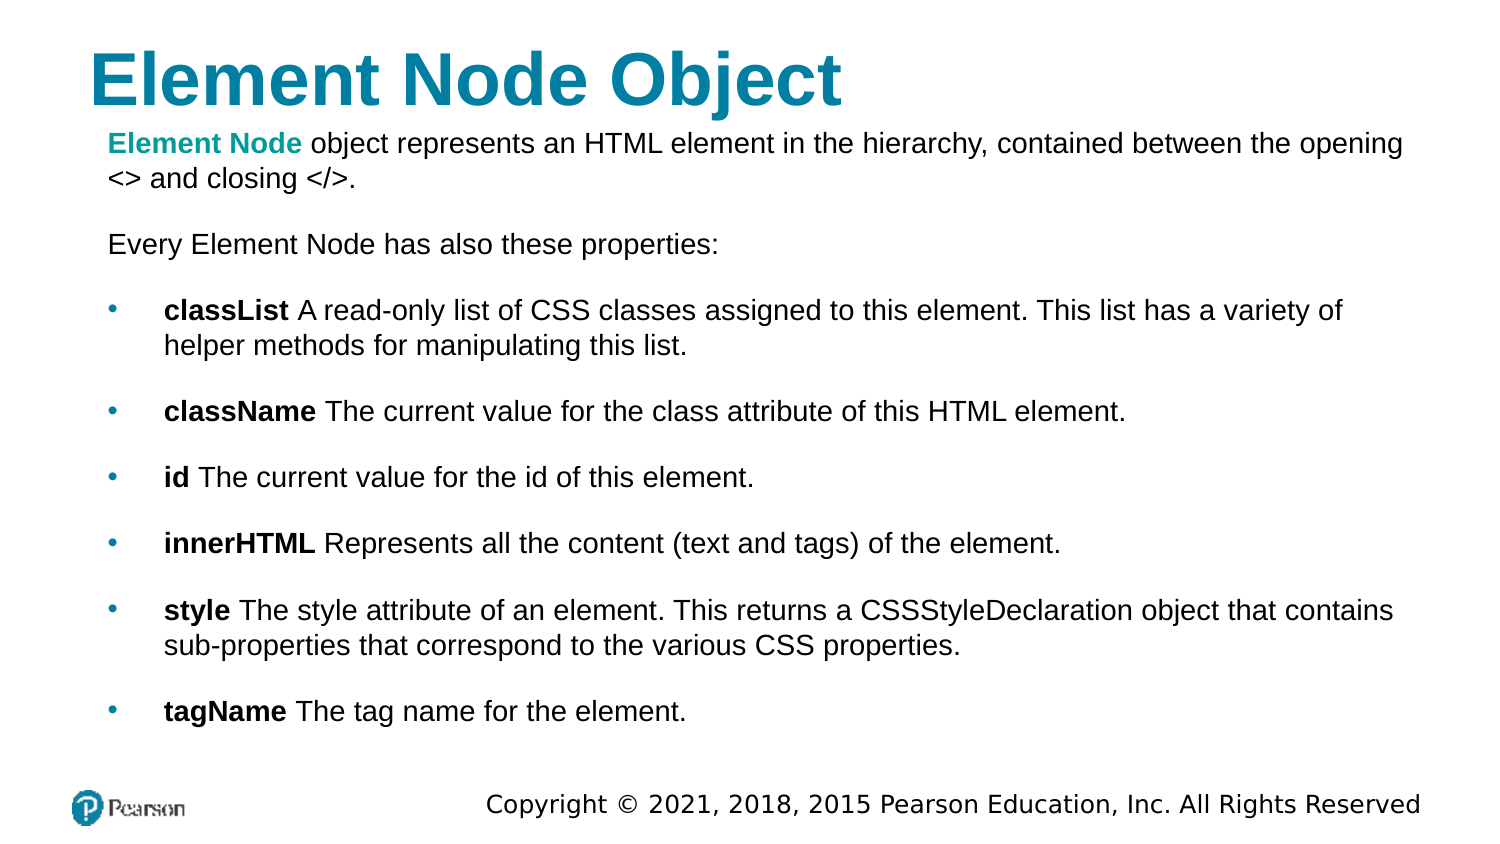

# Element Node Object
Element Node object represents an HTML element in the hierarchy, contained between the opening <> and closing </>.
Every Element Node has also these properties:
classList A read-only list of CSS classes assigned to this element. This list has a variety of helper methods for manipulating this list.
className The current value for the class attribute of this HTML element.
id The current value for the id of this element.
innerHTML Represents all the content (text and tags) of the element.
style The style attribute of an element. This returns a CSSStyleDeclaration object that contains sub-properties that correspond to the various CSS properties.
tagName The tag name for the element.